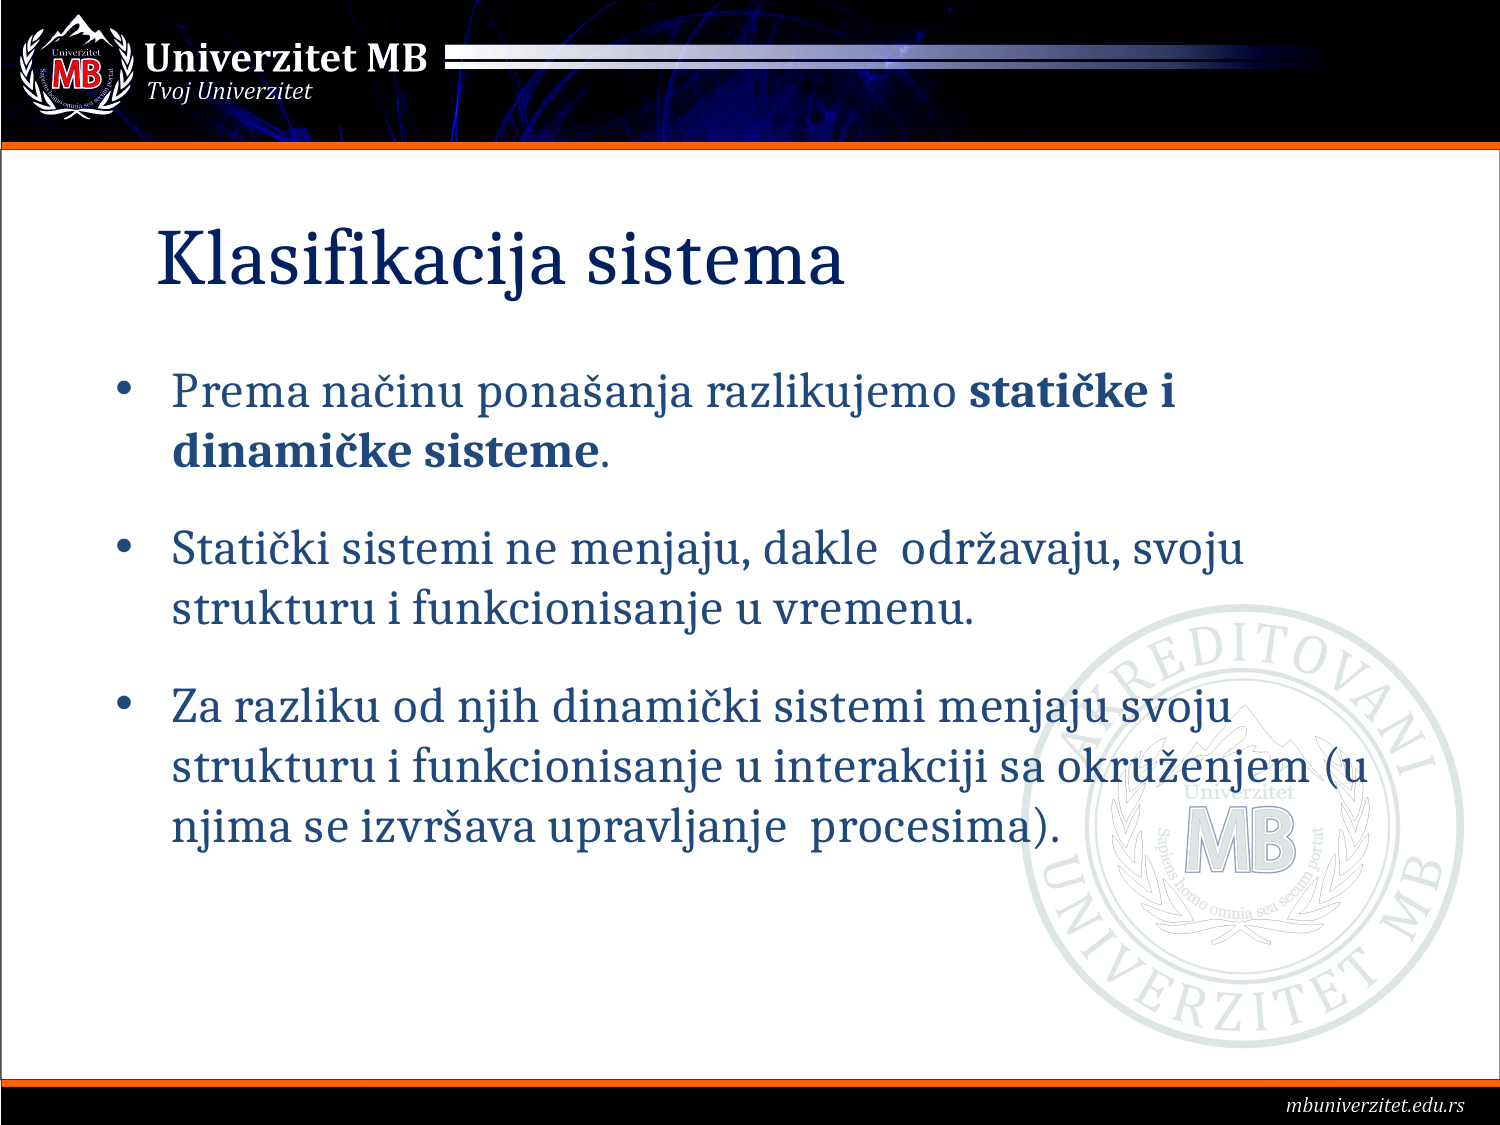

Klasifikacija sistema
Prema načinu ponašanja razlikujemo statičke i dinamičke sisteme.
Statički sistemi ne menjaju, dakle  održavaju, svoju strukturu i funkcionisanje u vremenu.
Za razliku od njih dinamički sistemi menjaju svoju strukturu i funkcionisanje u interakciji sa okruženjem (u njima se izvršava upravljanje  procesima).